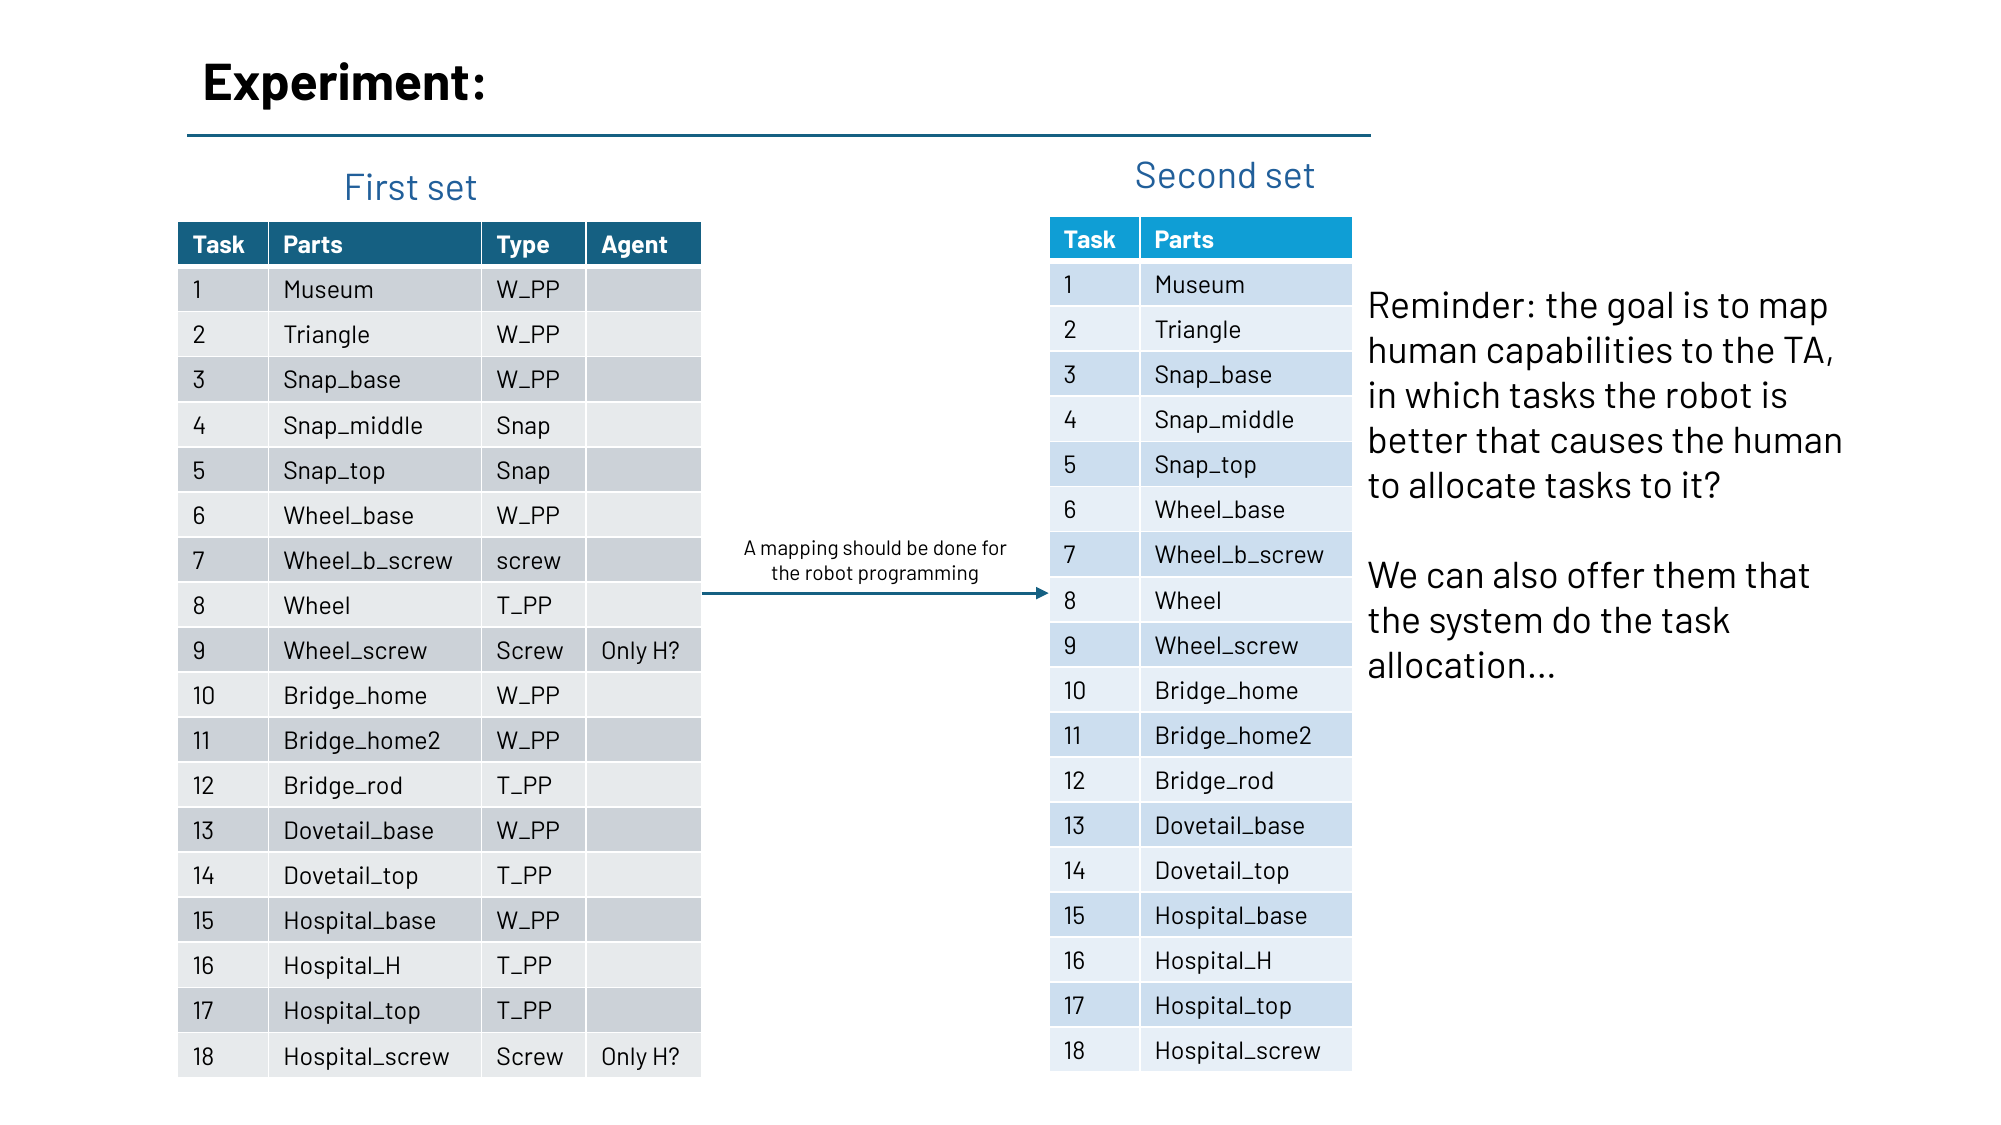

Experiment:
Second set
First set
| Task | Parts |
| --- | --- |
| 1 | Museum |
| 2 | Triangle |
| 3 | Snap\_base |
| 4 | Snap\_middle |
| 5 | Snap\_top |
| 6 | Wheel\_base |
| 7 | Wheel\_b\_screw |
| 8 | Wheel |
| 9 | Wheel\_screw |
| 10 | Bridge\_home |
| 11 | Bridge\_home2 |
| 12 | Bridge\_rod |
| 13 | Dovetail\_base |
| 14 | Dovetail\_top |
| 15 | Hospital\_base |
| 16 | Hospital\_H |
| 17 | Hospital\_top |
| 18 | Hospital\_screw |
| Task | Parts | Type | Agent |
| --- | --- | --- | --- |
| 1 | Museum | W\_PP |  |
| 2 | Triangle | W\_PP |  |
| 3 | Snap\_base | W\_PP |  |
| 4 | Snap\_middle | Snap |  |
| 5 | Snap\_top | Snap |  |
| 6 | Wheel\_base | W\_PP |  |
| 7 | Wheel\_b\_screw | screw |  |
| 8 | Wheel | T\_PP |  |
| 9 | Wheel\_screw | Screw | Only H? |
| 10 | Bridge\_home | W\_PP |  |
| 11 | Bridge\_home2 | W\_PP |  |
| 12 | Bridge\_rod | T\_PP |  |
| 13 | Dovetail\_base | W\_PP |  |
| 14 | Dovetail\_top | T\_PP |  |
| 15 | Hospital\_base | W\_PP |  |
| 16 | Hospital\_H | T\_PP |  |
| 17 | Hospital\_top | T\_PP |  |
| 18 | Hospital\_screw | Screw | Only H? |
Reminder: the goal is to map human capabilities to the TA, in which tasks the robot is better that causes the human to allocate tasks to it?

We can also offer them that the system do the task allocation…

A mapping should be done for the robot programming